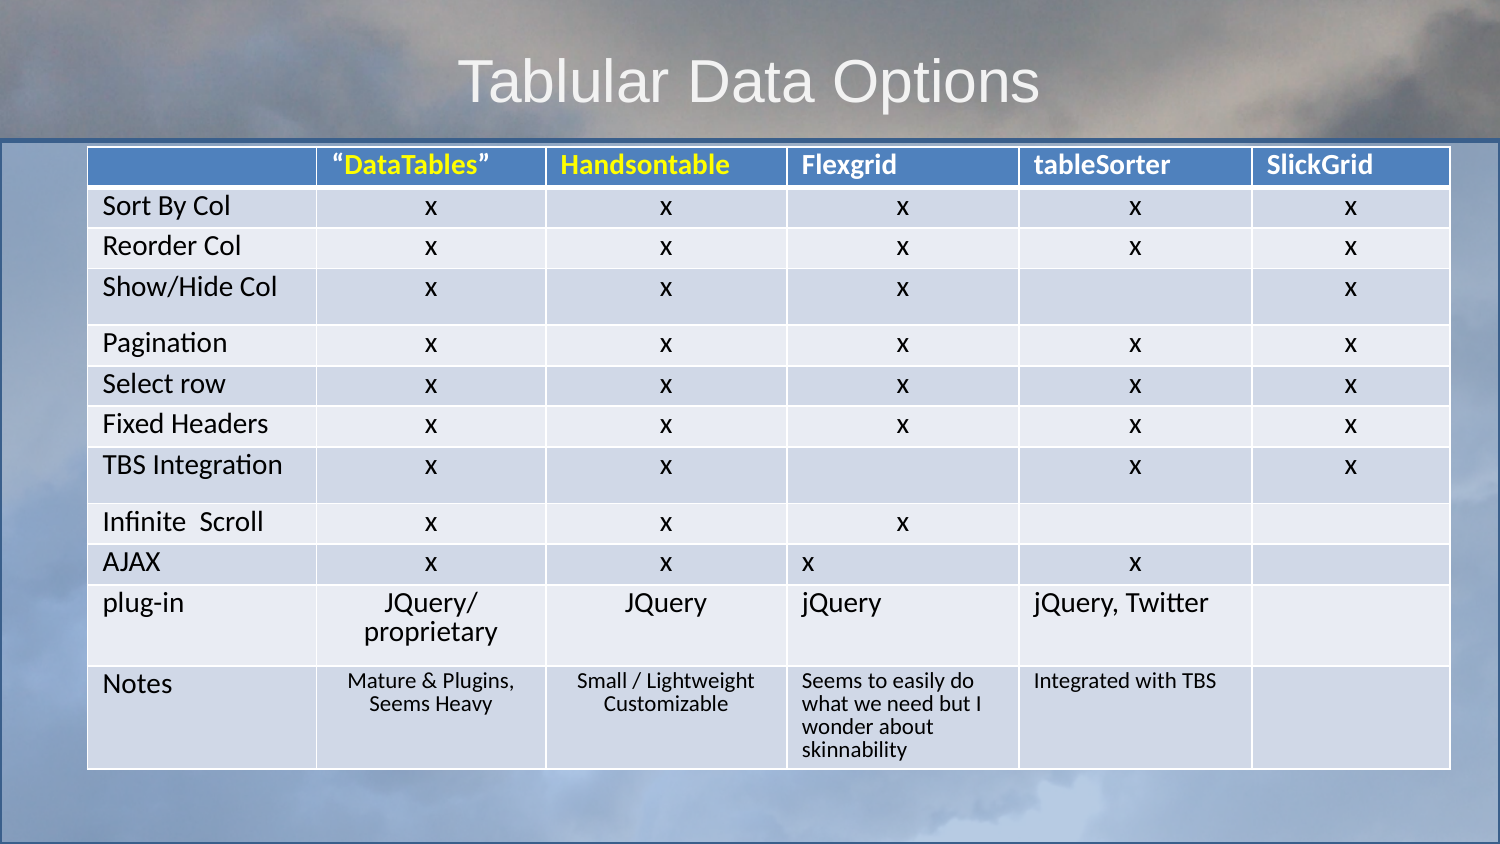

# Tablular Data Options
|  | “DataTables” | Handsontable | Flexgrid | tableSorter | SlickGrid |
| --- | --- | --- | --- | --- | --- |
| Sort By Col | x | x | x | x | x |
| Reorder Col | x | x | x | x | x |
| Show/Hide Col | x | x | x |  | x |
| Pagination | x | x | x | x | x |
| Select row | x | x | x | x | x |
| Fixed Headers | x | x | x | x | x |
| TBS Integration | x | x |  | x | x |
| Infinite Scroll | x | x | x |  |  |
| AJAX | x | x | x | x |  |
| plug-in | JQuery/proprietary | JQuery | jQuery | jQuery, Twitter |  |
| Notes | Mature & Plugins, Seems Heavy | Small / Lightweight Customizable | Seems to easily do what we need but I wonder about skinnability | Integrated with TBS |  |